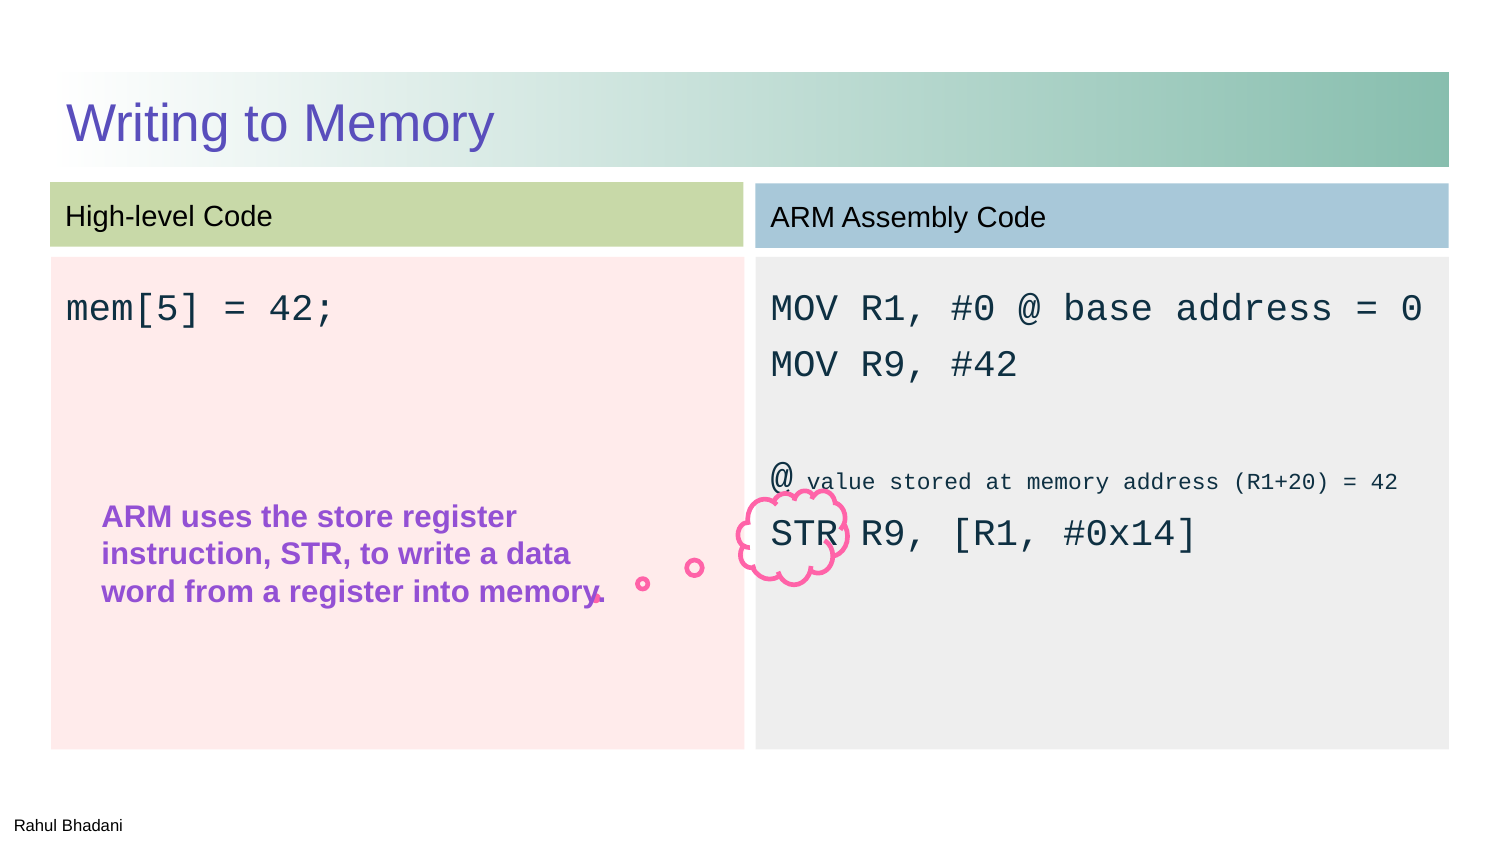

# Writing to Memory
mem[5] = 42;
MOV R1, #0 @ base address = 0
MOV R9, #42

@ value stored at memory address (R1+20) = 42
STR R9, [R1, #0x14]

ARM uses the store register instruction, STR, to write a data word from a register into memory.